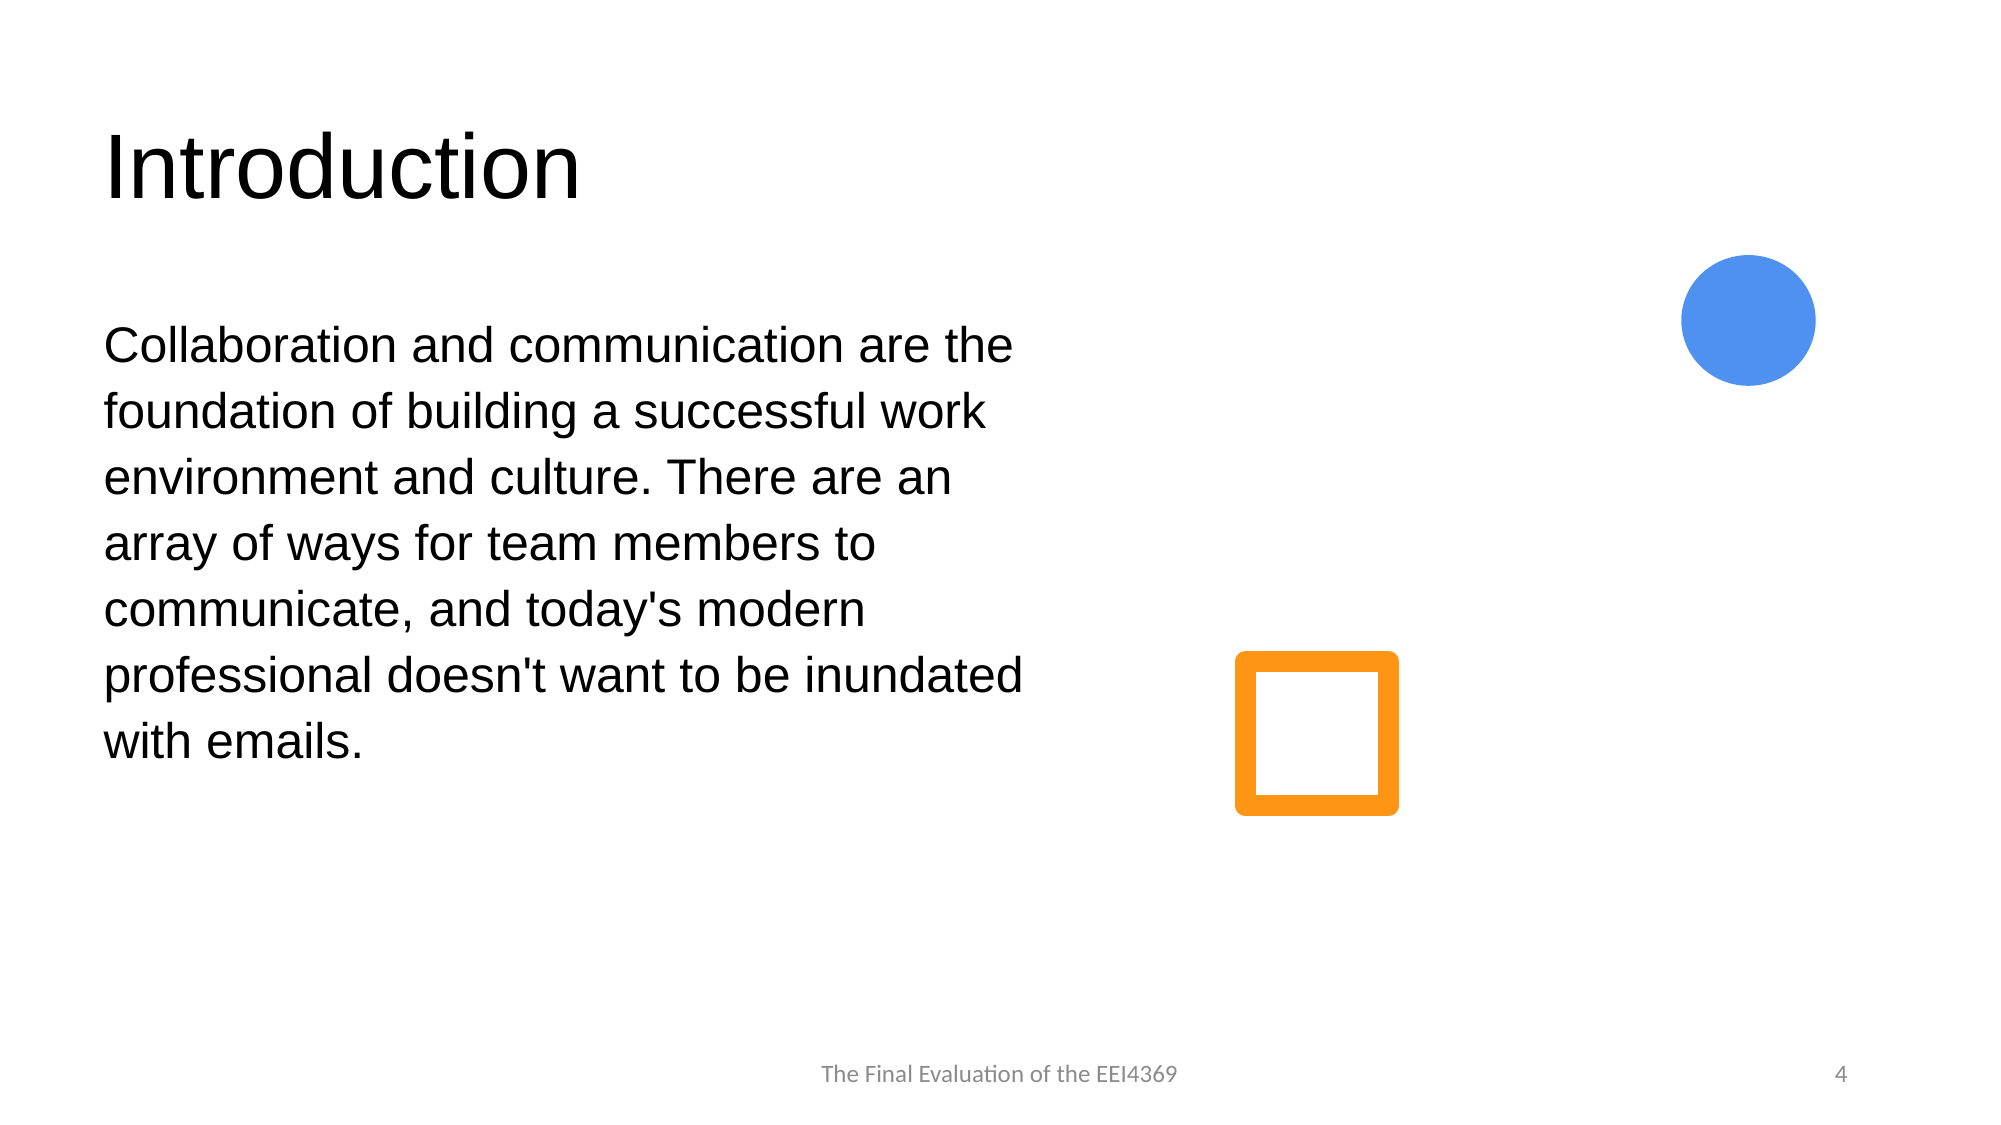

# Introduction
Collaboration and communication are the foundation of building a successful work environment and culture. There are an array of ways for team members to communicate, and today's modern professional doesn't want to be inundated with emails.
The Final Evaluation of the EEI4369
4